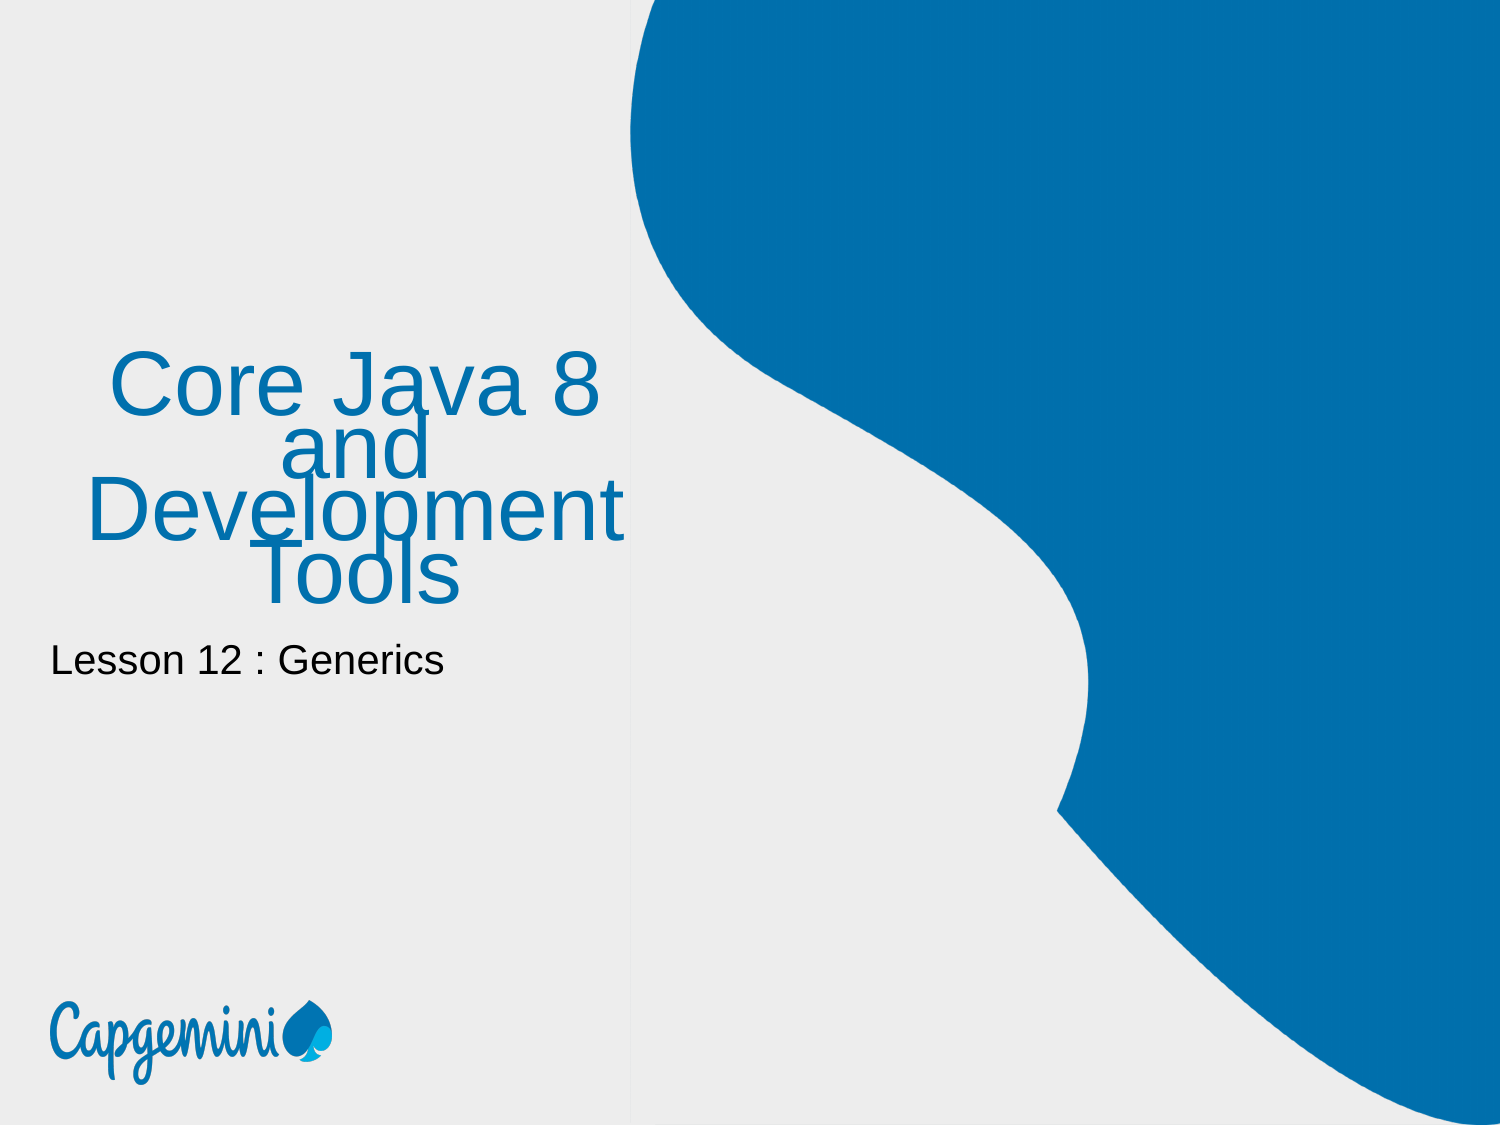

# Core Java 8 and Development Tools
Lesson 12 : Generics